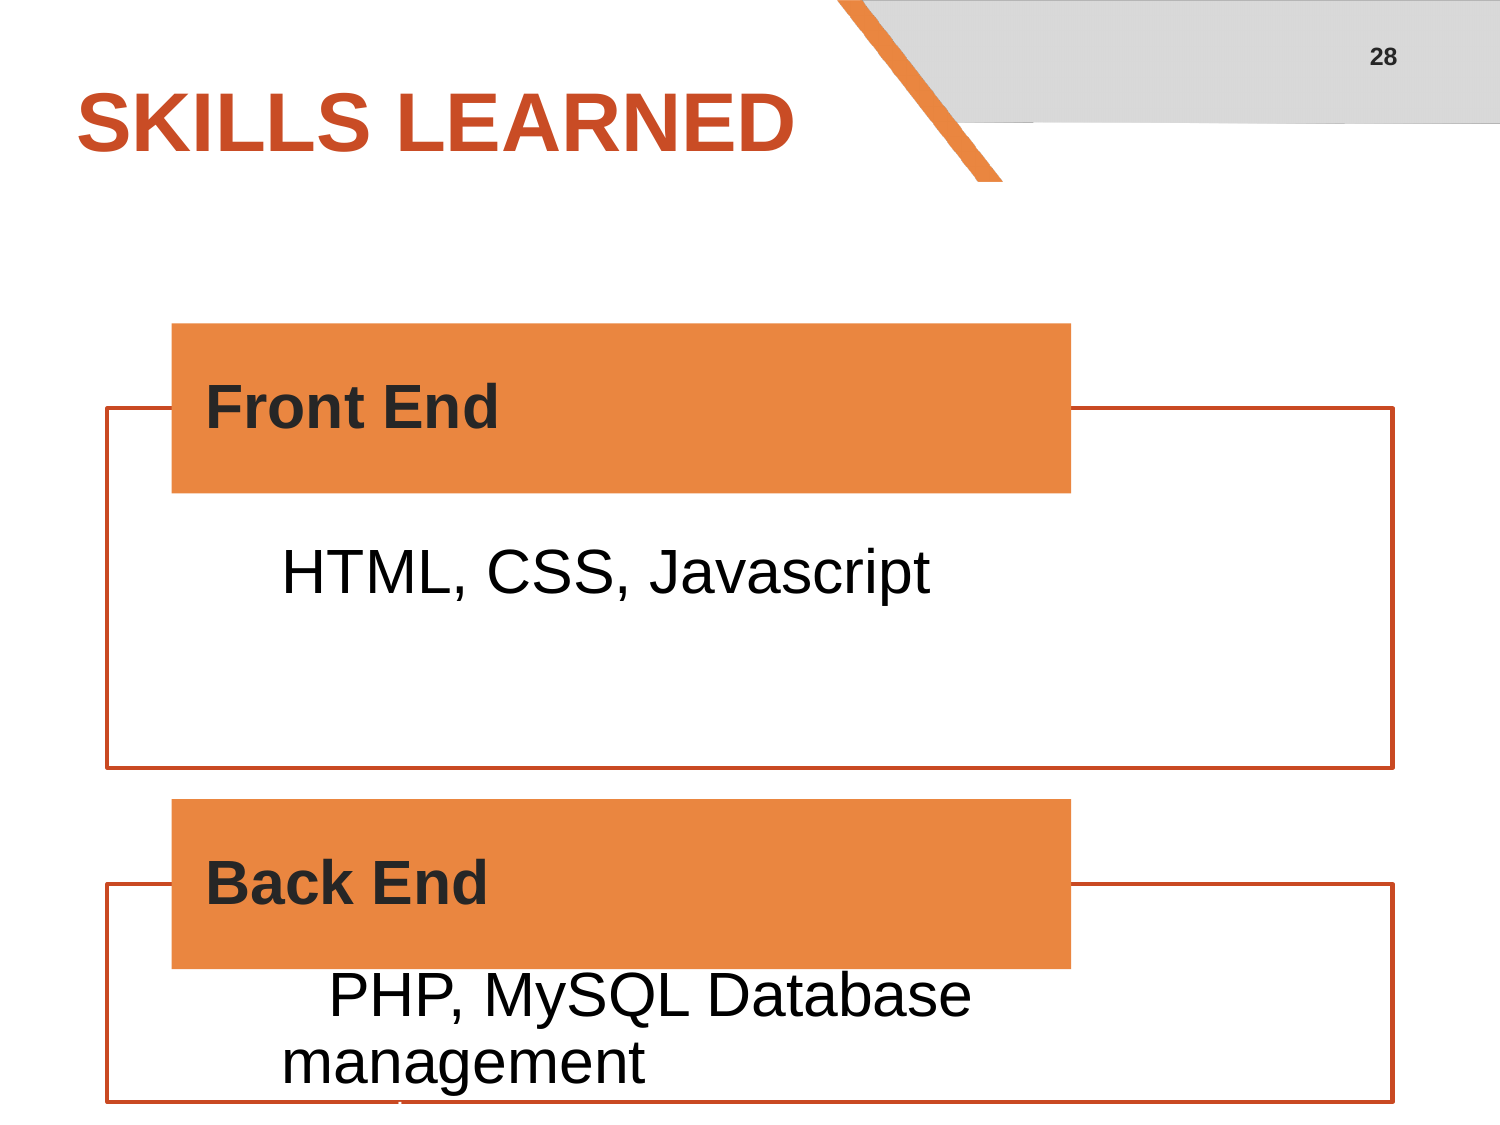

28
# SKILLS LEARNED

Front End

Yours to client
HTML, CSS, Javascriptservice
services to you
Other departments to you

Back End
IndPHP, MySQL Database managementicate confidence level on slides if appropriate